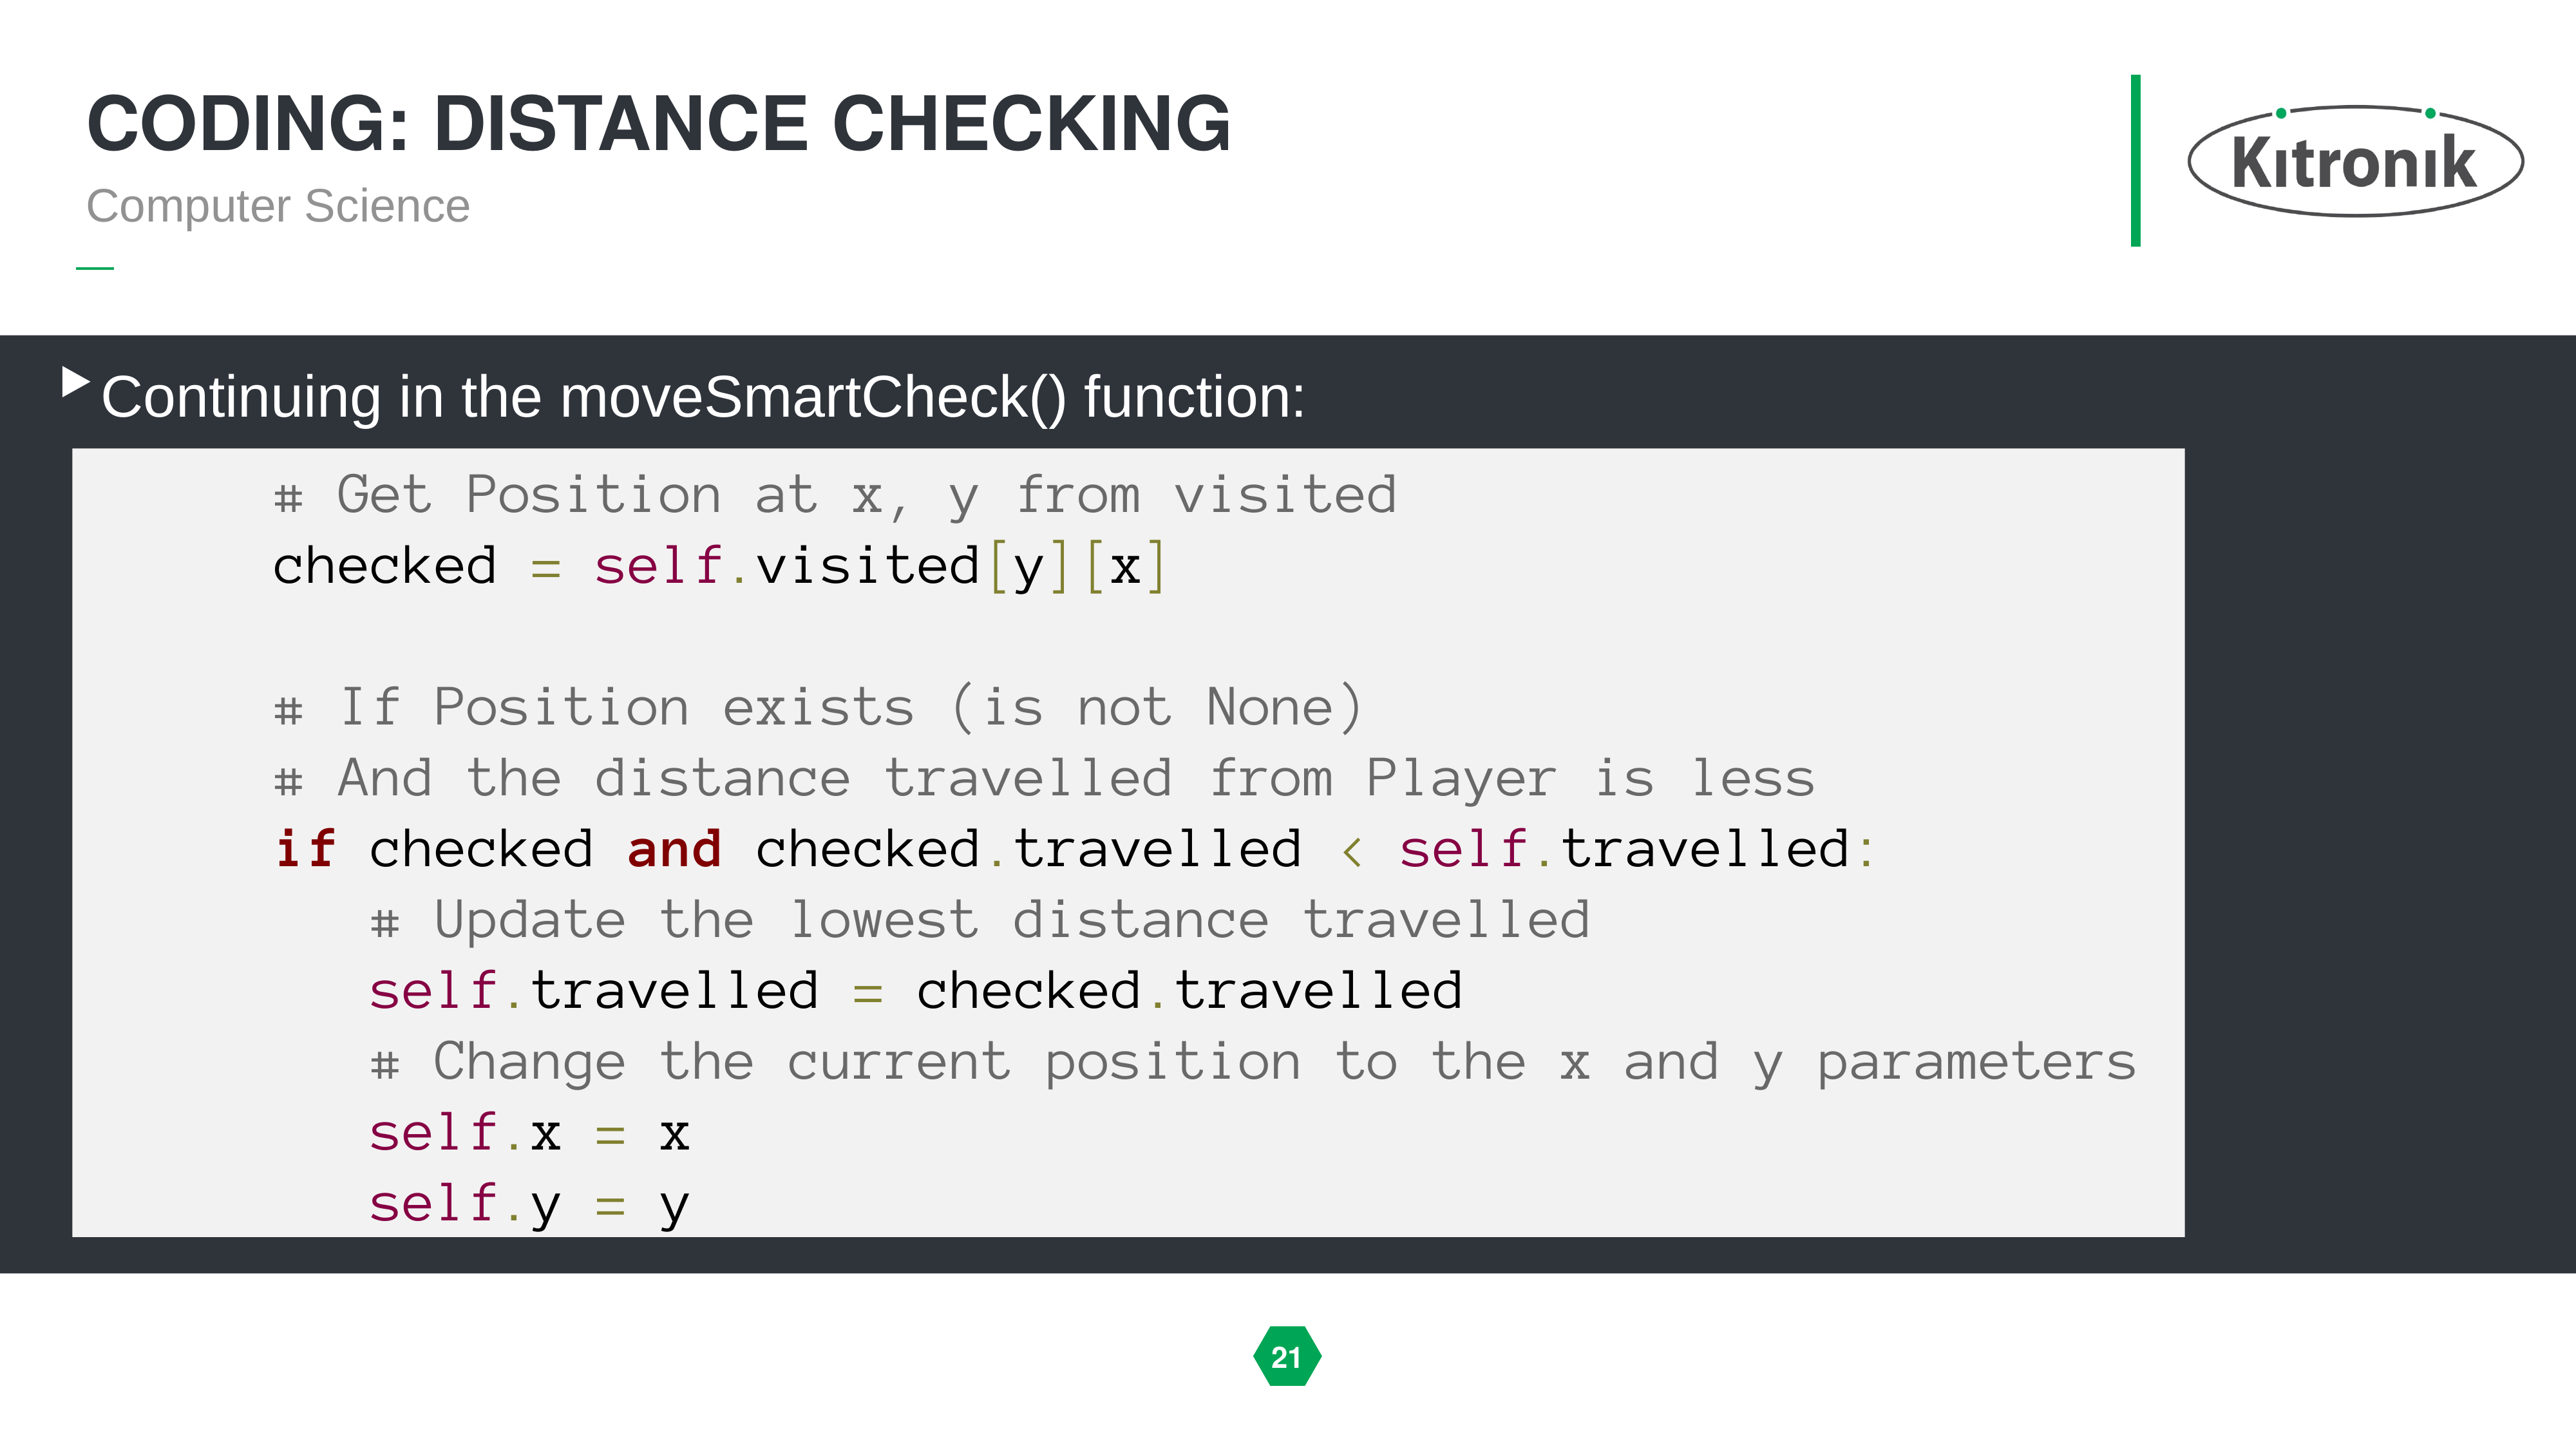

# Coding: distance checking
Computer Science

Continuing in the moveSmartCheck() function:
		# Get Position at x, y from visited
		checked = self.visited[y][x]

		# If Position exists (is not None)
		# And the distance travelled from Player is less
		if checked and checked.travelled < self.travelled:
			# Update the lowest distance travelled
			self.travelled = checked.travelled
			# Change the current position to the x and y parameters
			self.x = x
			self.y = y

21